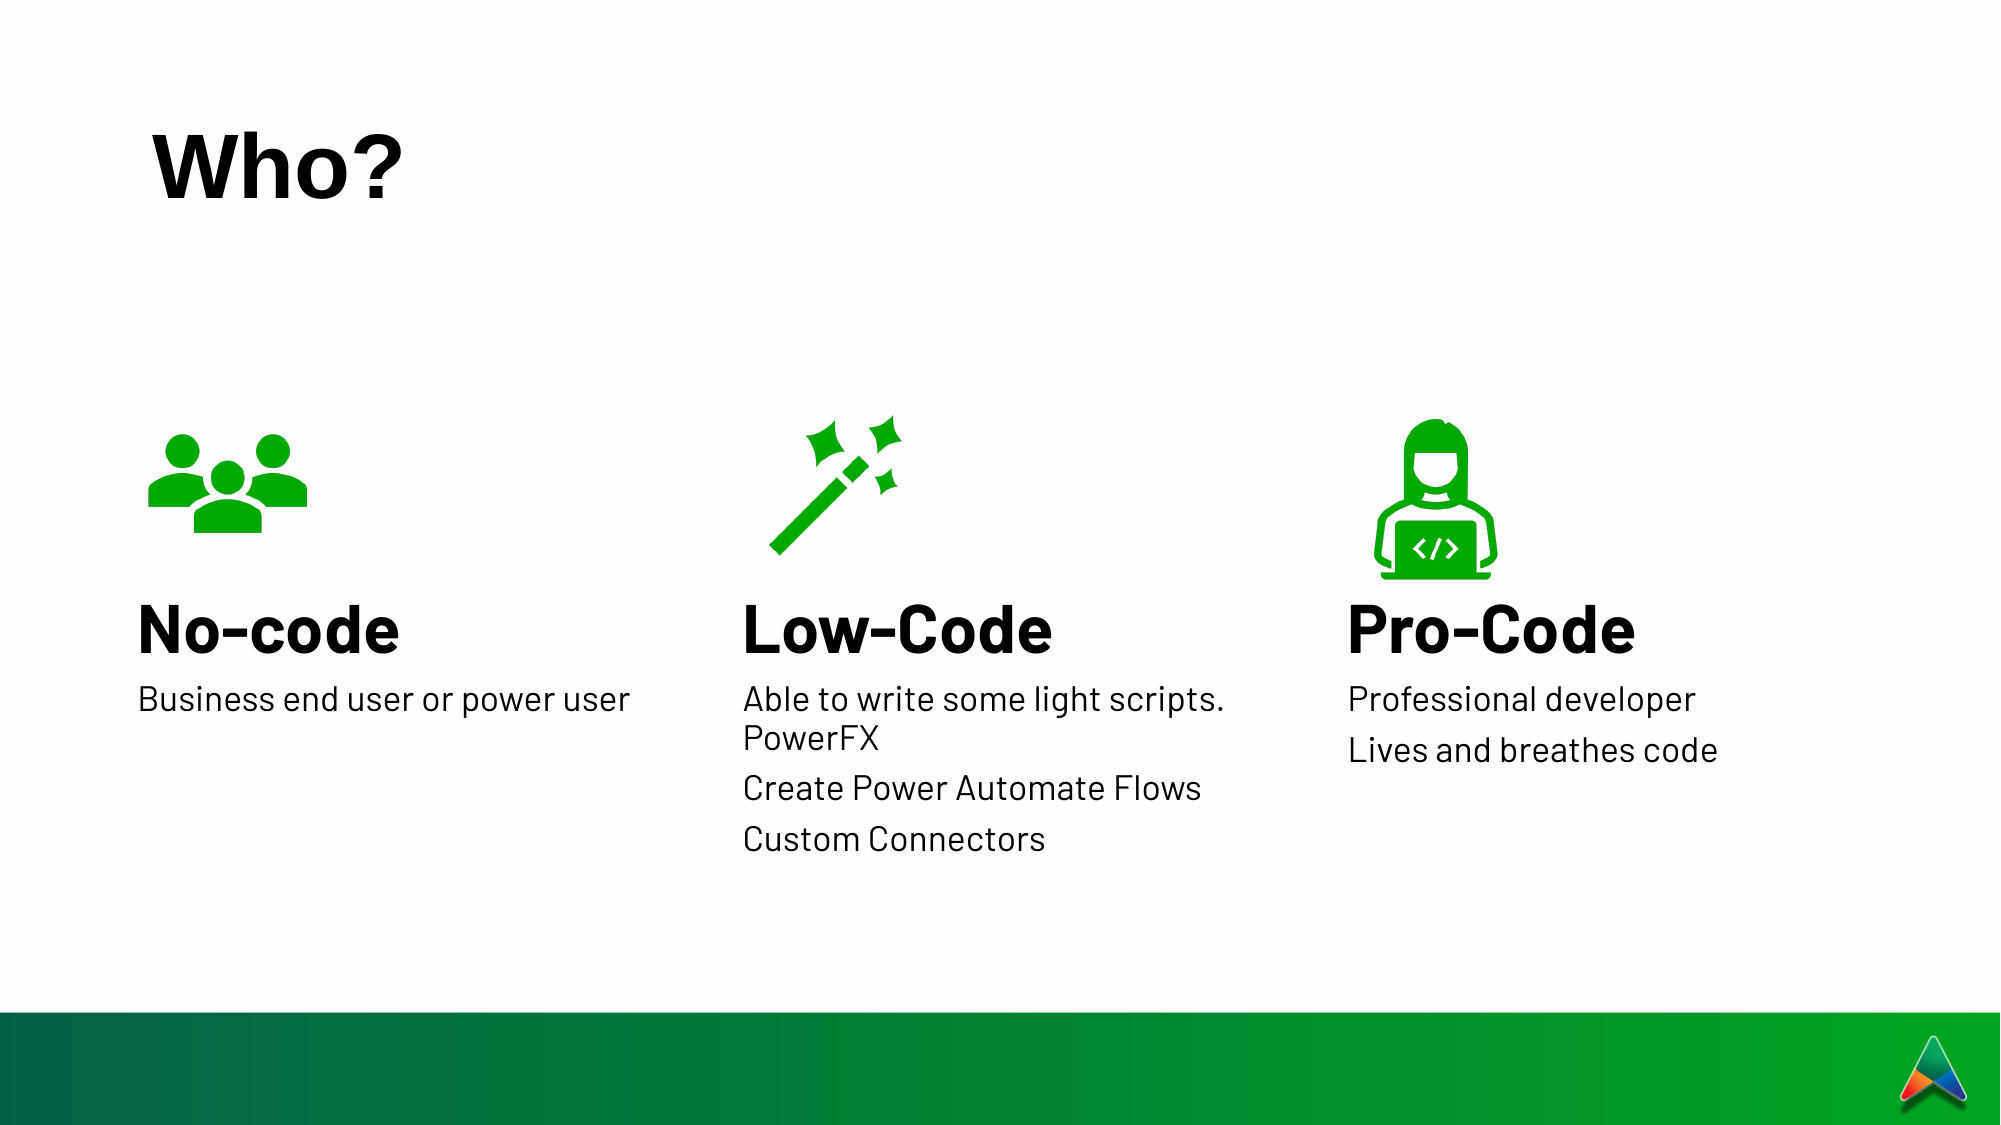

# Who?
No-code
Business end user or power user
Low-Code
Able to write some light scripts. PowerFX
Create Power Automate Flows
Custom Connectors
Pro-Code
Professional developer
Lives and breathes code